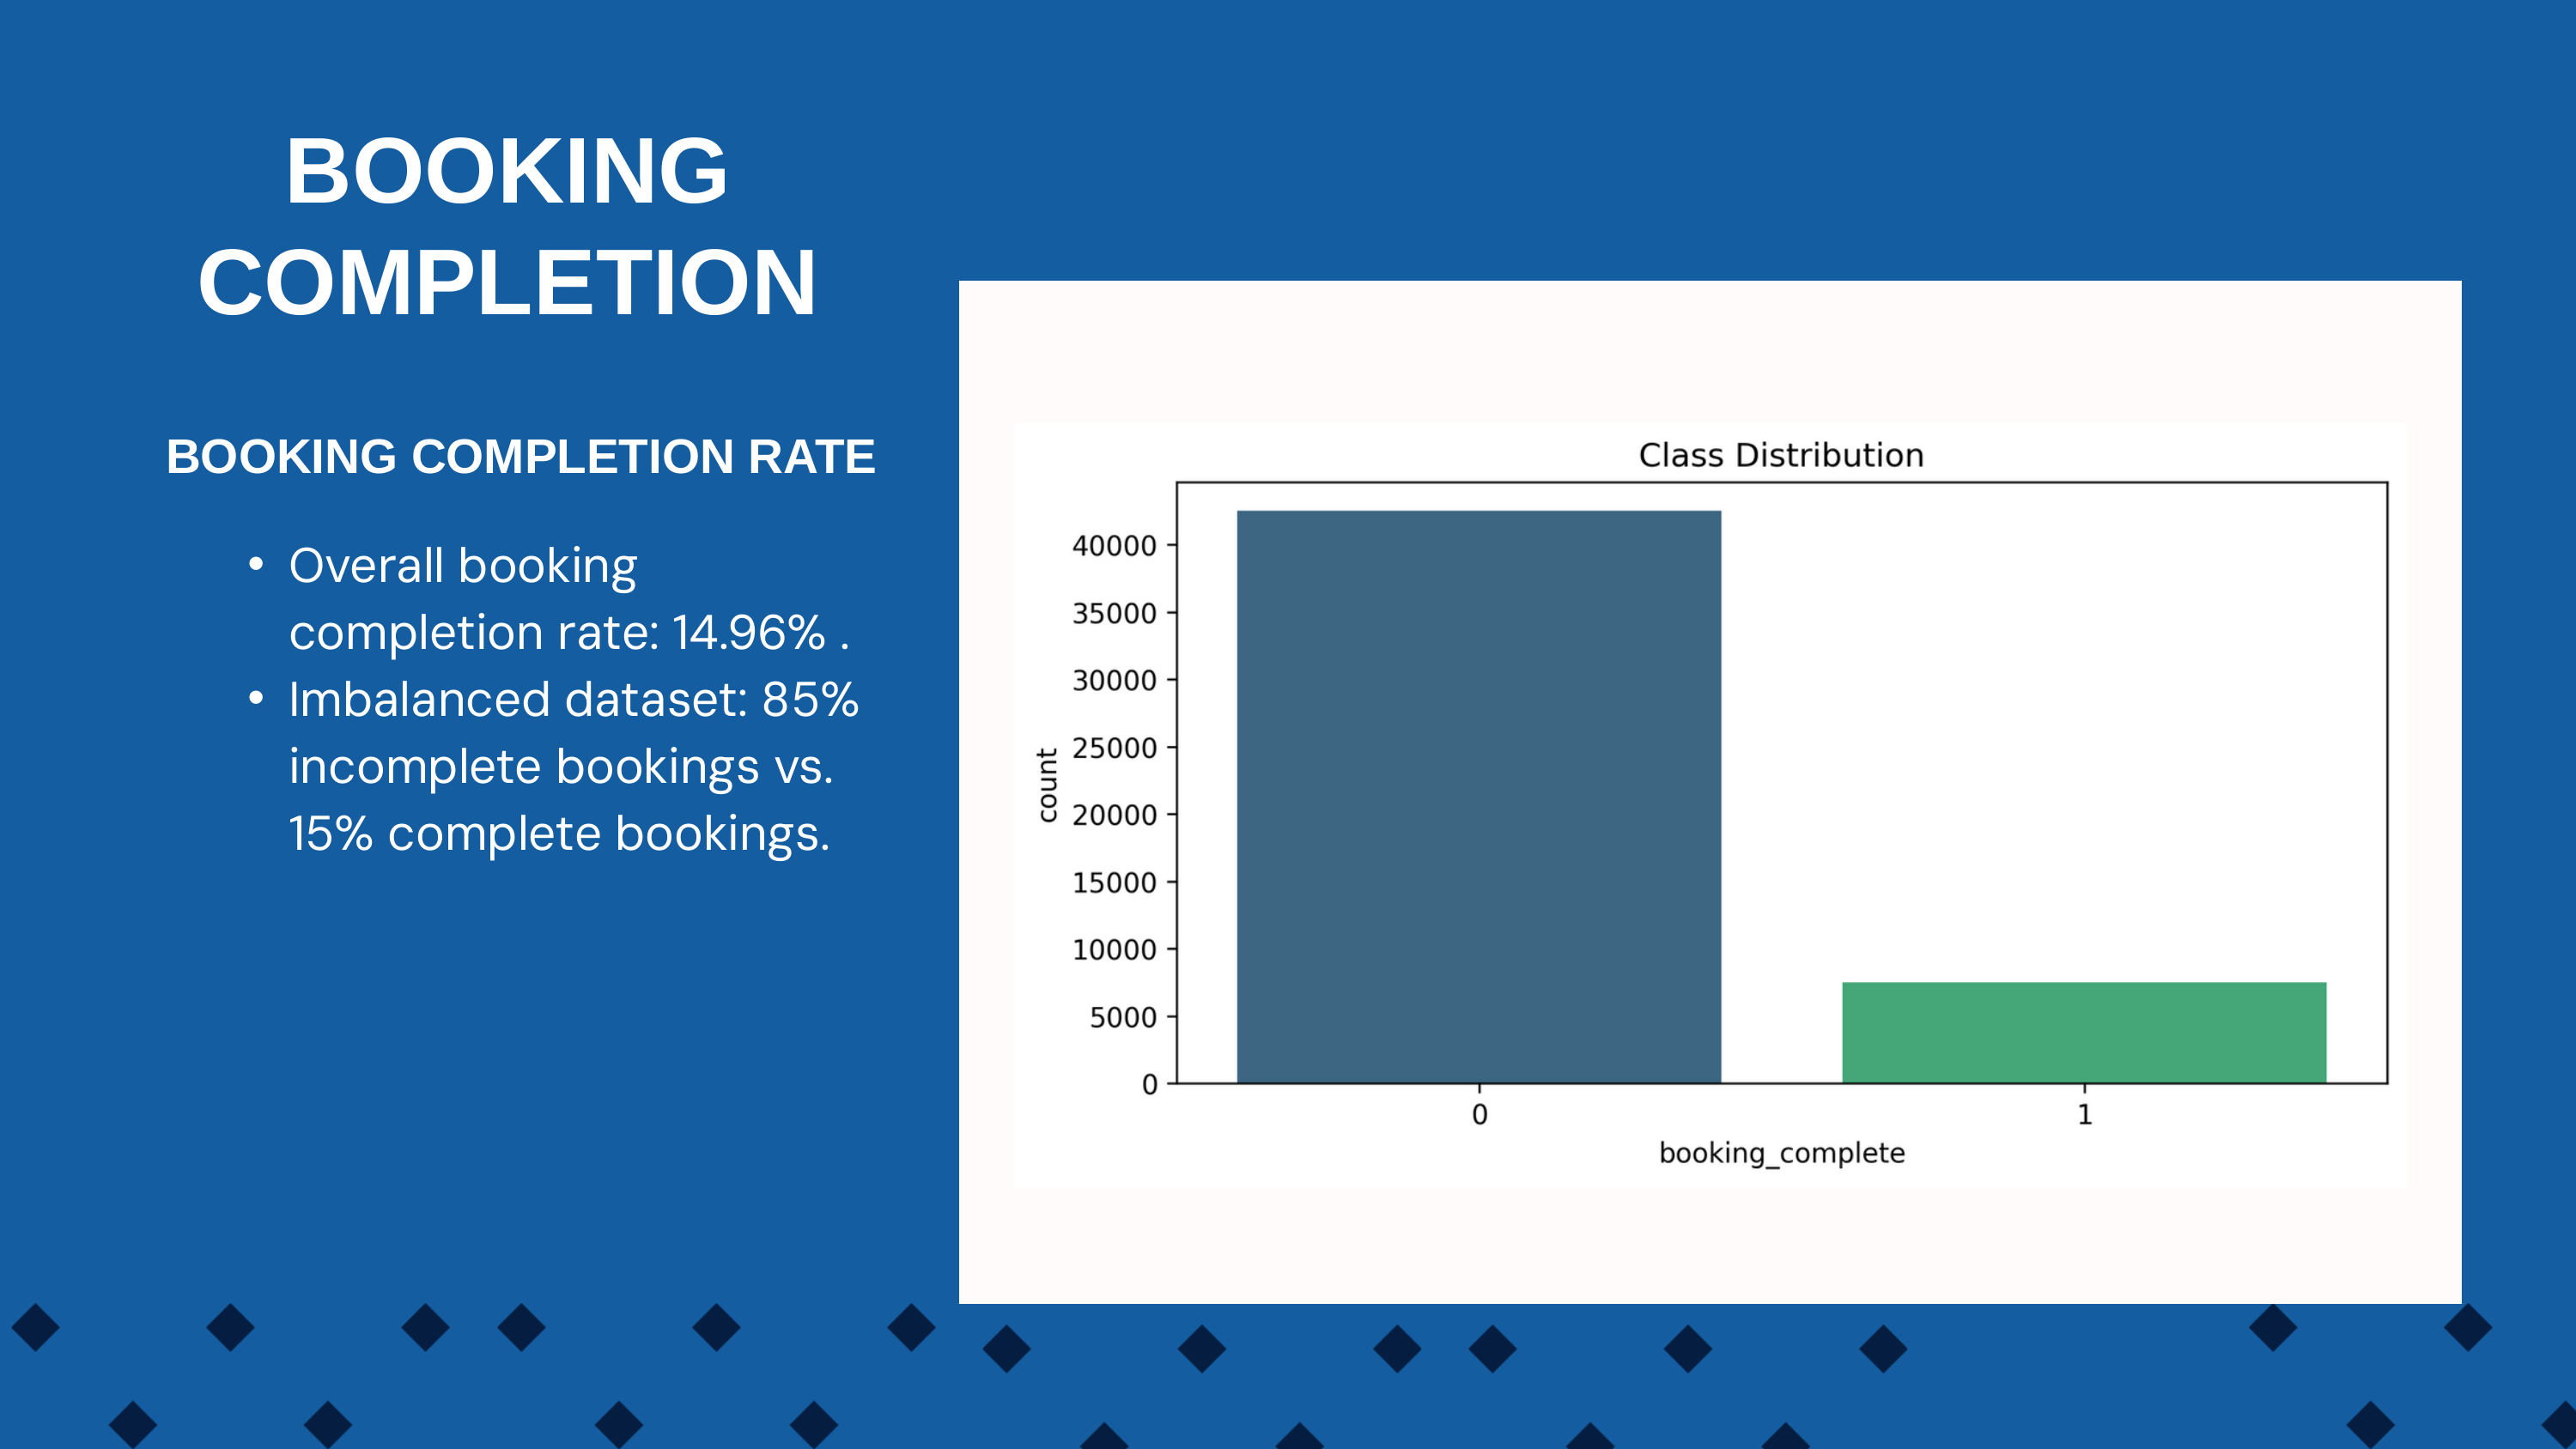

BOOKING COMPLETION

BOOKING COMPLETION RATE

Overall booking completion rate: 14.96% .
Imbalanced dataset: 85% incomplete bookings vs. 15% complete bookings.